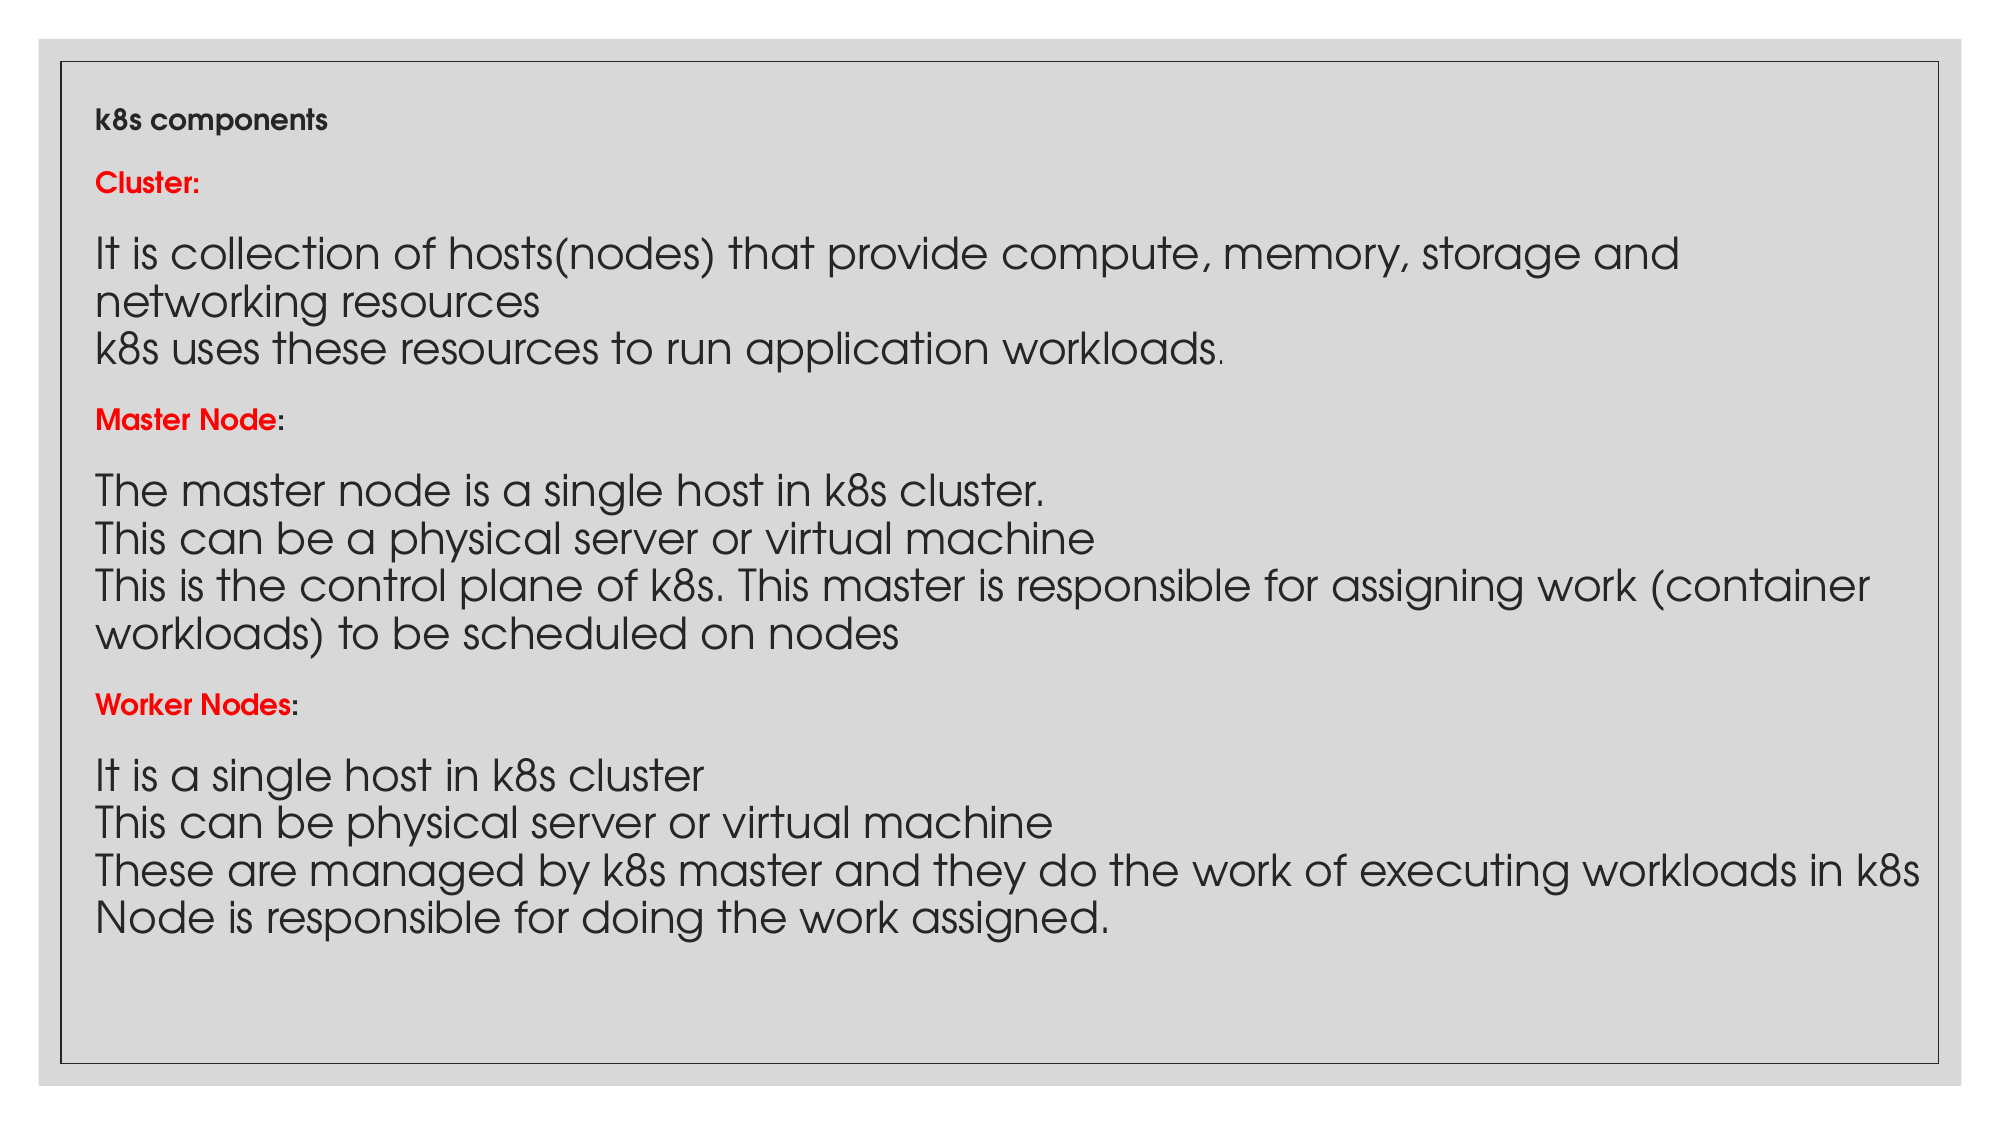

# k8s components Cluster: It is collection of hosts(nodes) that provide compute, memory, storage and networking resources k8s uses these resources to run application workloads. Master Node: The master node is a single host in k8s cluster. This can be a physical server or virtual machine This is the control plane of k8s. This master is responsible for assigning work (container workloads) to be scheduled on nodes Worker Nodes: It is a single host in k8s cluster This can be physical server or virtual machine These are managed by k8s master and they do the work of executing workloads in k8s Node is responsible for doing the work assigned.